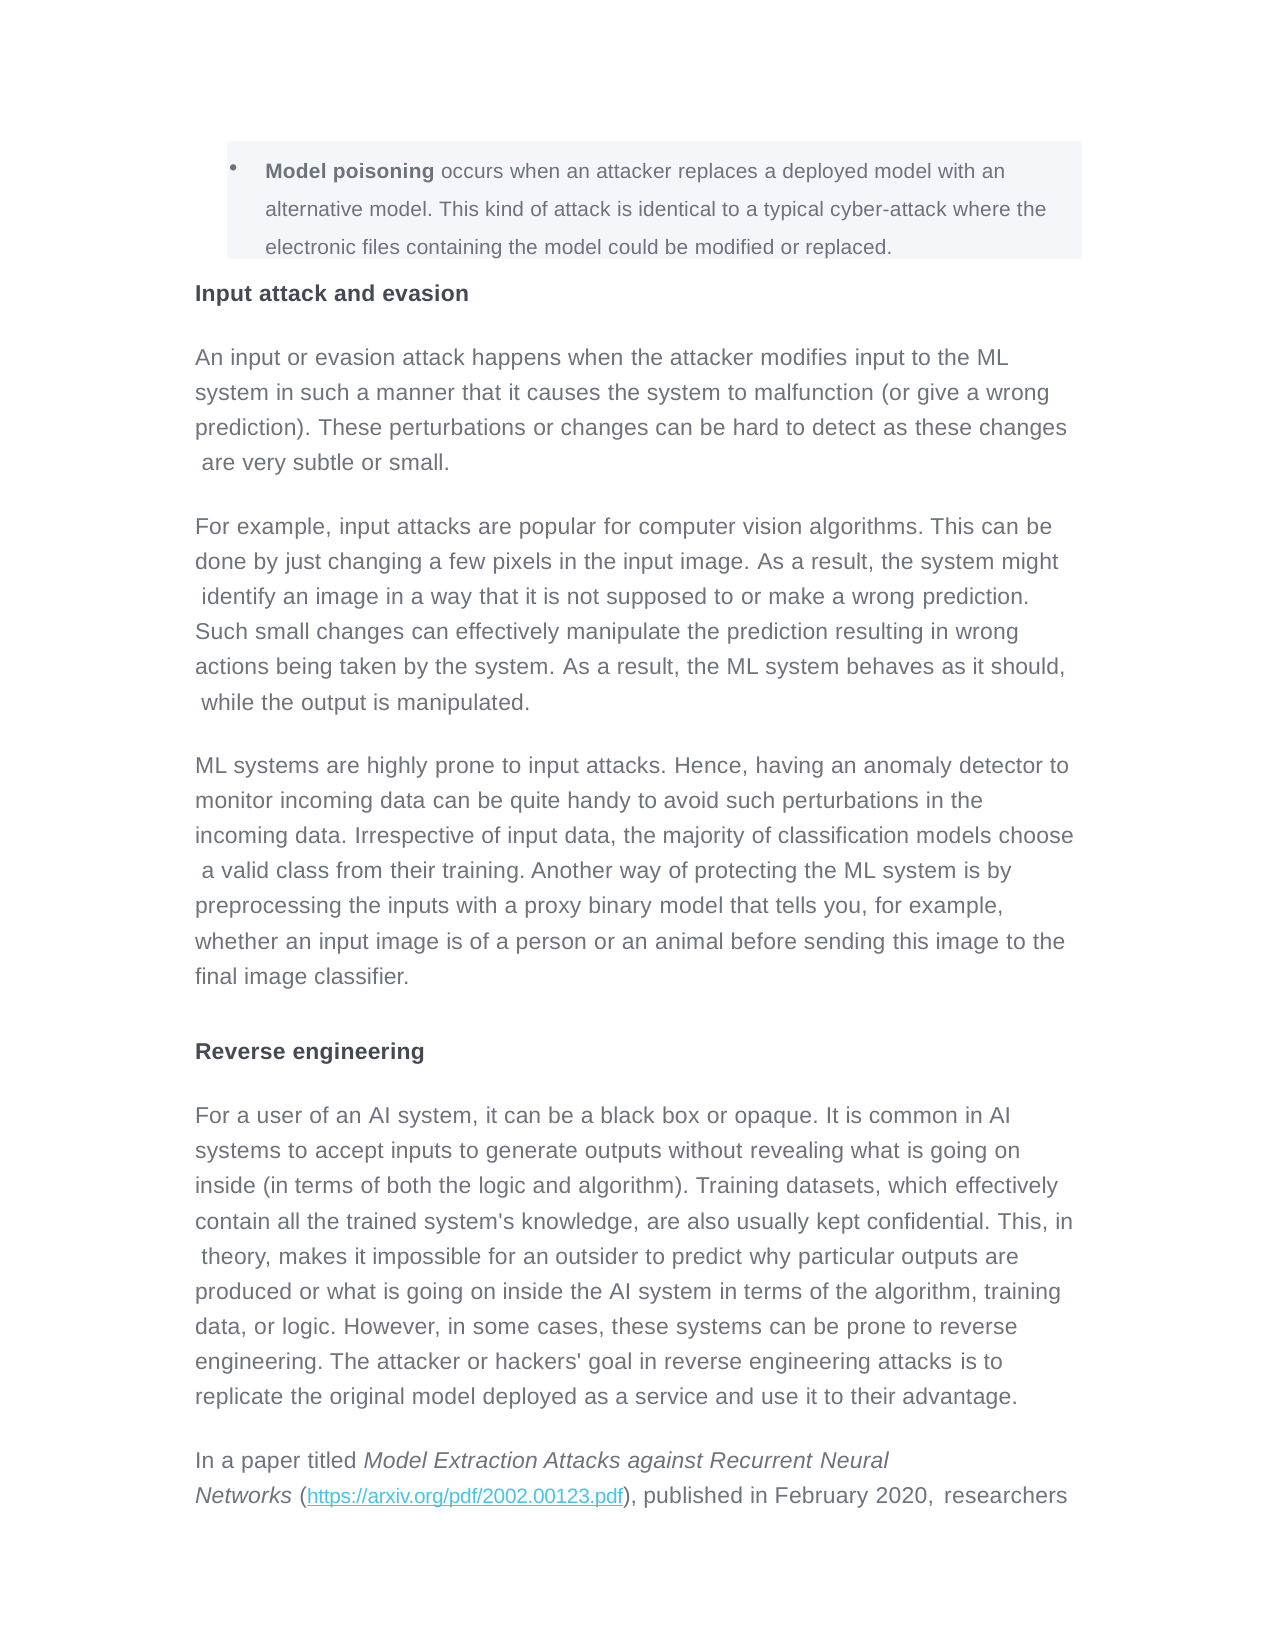

Model poisoning occurs when an attacker replaces a deployed model with an  alternative model. This kind of attack is identical to a typical cyber-attack where the  electronic files containing the model could be modified or replaced.
Input attack and evasion

An input or evasion attack happens when the attacker modifies input to the ML  system in such a manner that it causes the system to malfunction (or give a wrong  prediction). These perturbations or changes can be hard to detect as these changes  are very subtle or small.

For example, input attacks are popular for computer vision algorithms. This can be  done by just changing a few pixels in the input image. As a result, the system might  identify an image in a way that it is not supposed to or make a wrong prediction.
Such small changes can effectively manipulate the prediction resulting in wrong  actions being taken by the system. As a result, the ML system behaves as it should,  while the output is manipulated.

ML systems are highly prone to input attacks. Hence, having an anomaly detector to  monitor incoming data can be quite handy to avoid such perturbations in the  incoming data. Irrespective of input data, the majority of classification models choose  a valid class from their training. Another way of protecting the ML system is by  preprocessing the inputs with a proxy binary model that tells you, for example,  whether an input image is of a person or an animal before sending this image to the  final image classifier.

Reverse engineering

For a user of an AI system, it can be a black box or opaque. It is common in AI  systems to accept inputs to generate outputs without revealing what is going on  inside (in terms of both the logic and algorithm). Training datasets, which effectively  contain all the trained system's knowledge, are also usually kept confidential. This, in  theory, makes it impossible for an outsider to predict why particular outputs are  produced or what is going on inside the AI system in terms of the algorithm, training  data, or logic. However, in some cases, these systems can be prone to reverse  engineering. The attacker or hackers' goal in reverse engineering attacks is to  replicate the original model deployed as a service and use it to their advantage.

In a paper titled Model Extraction Attacks against Recurrent Neural
Networks (https://arxiv.org/pdf/2002.00123.pdf), published in February 2020, researchers